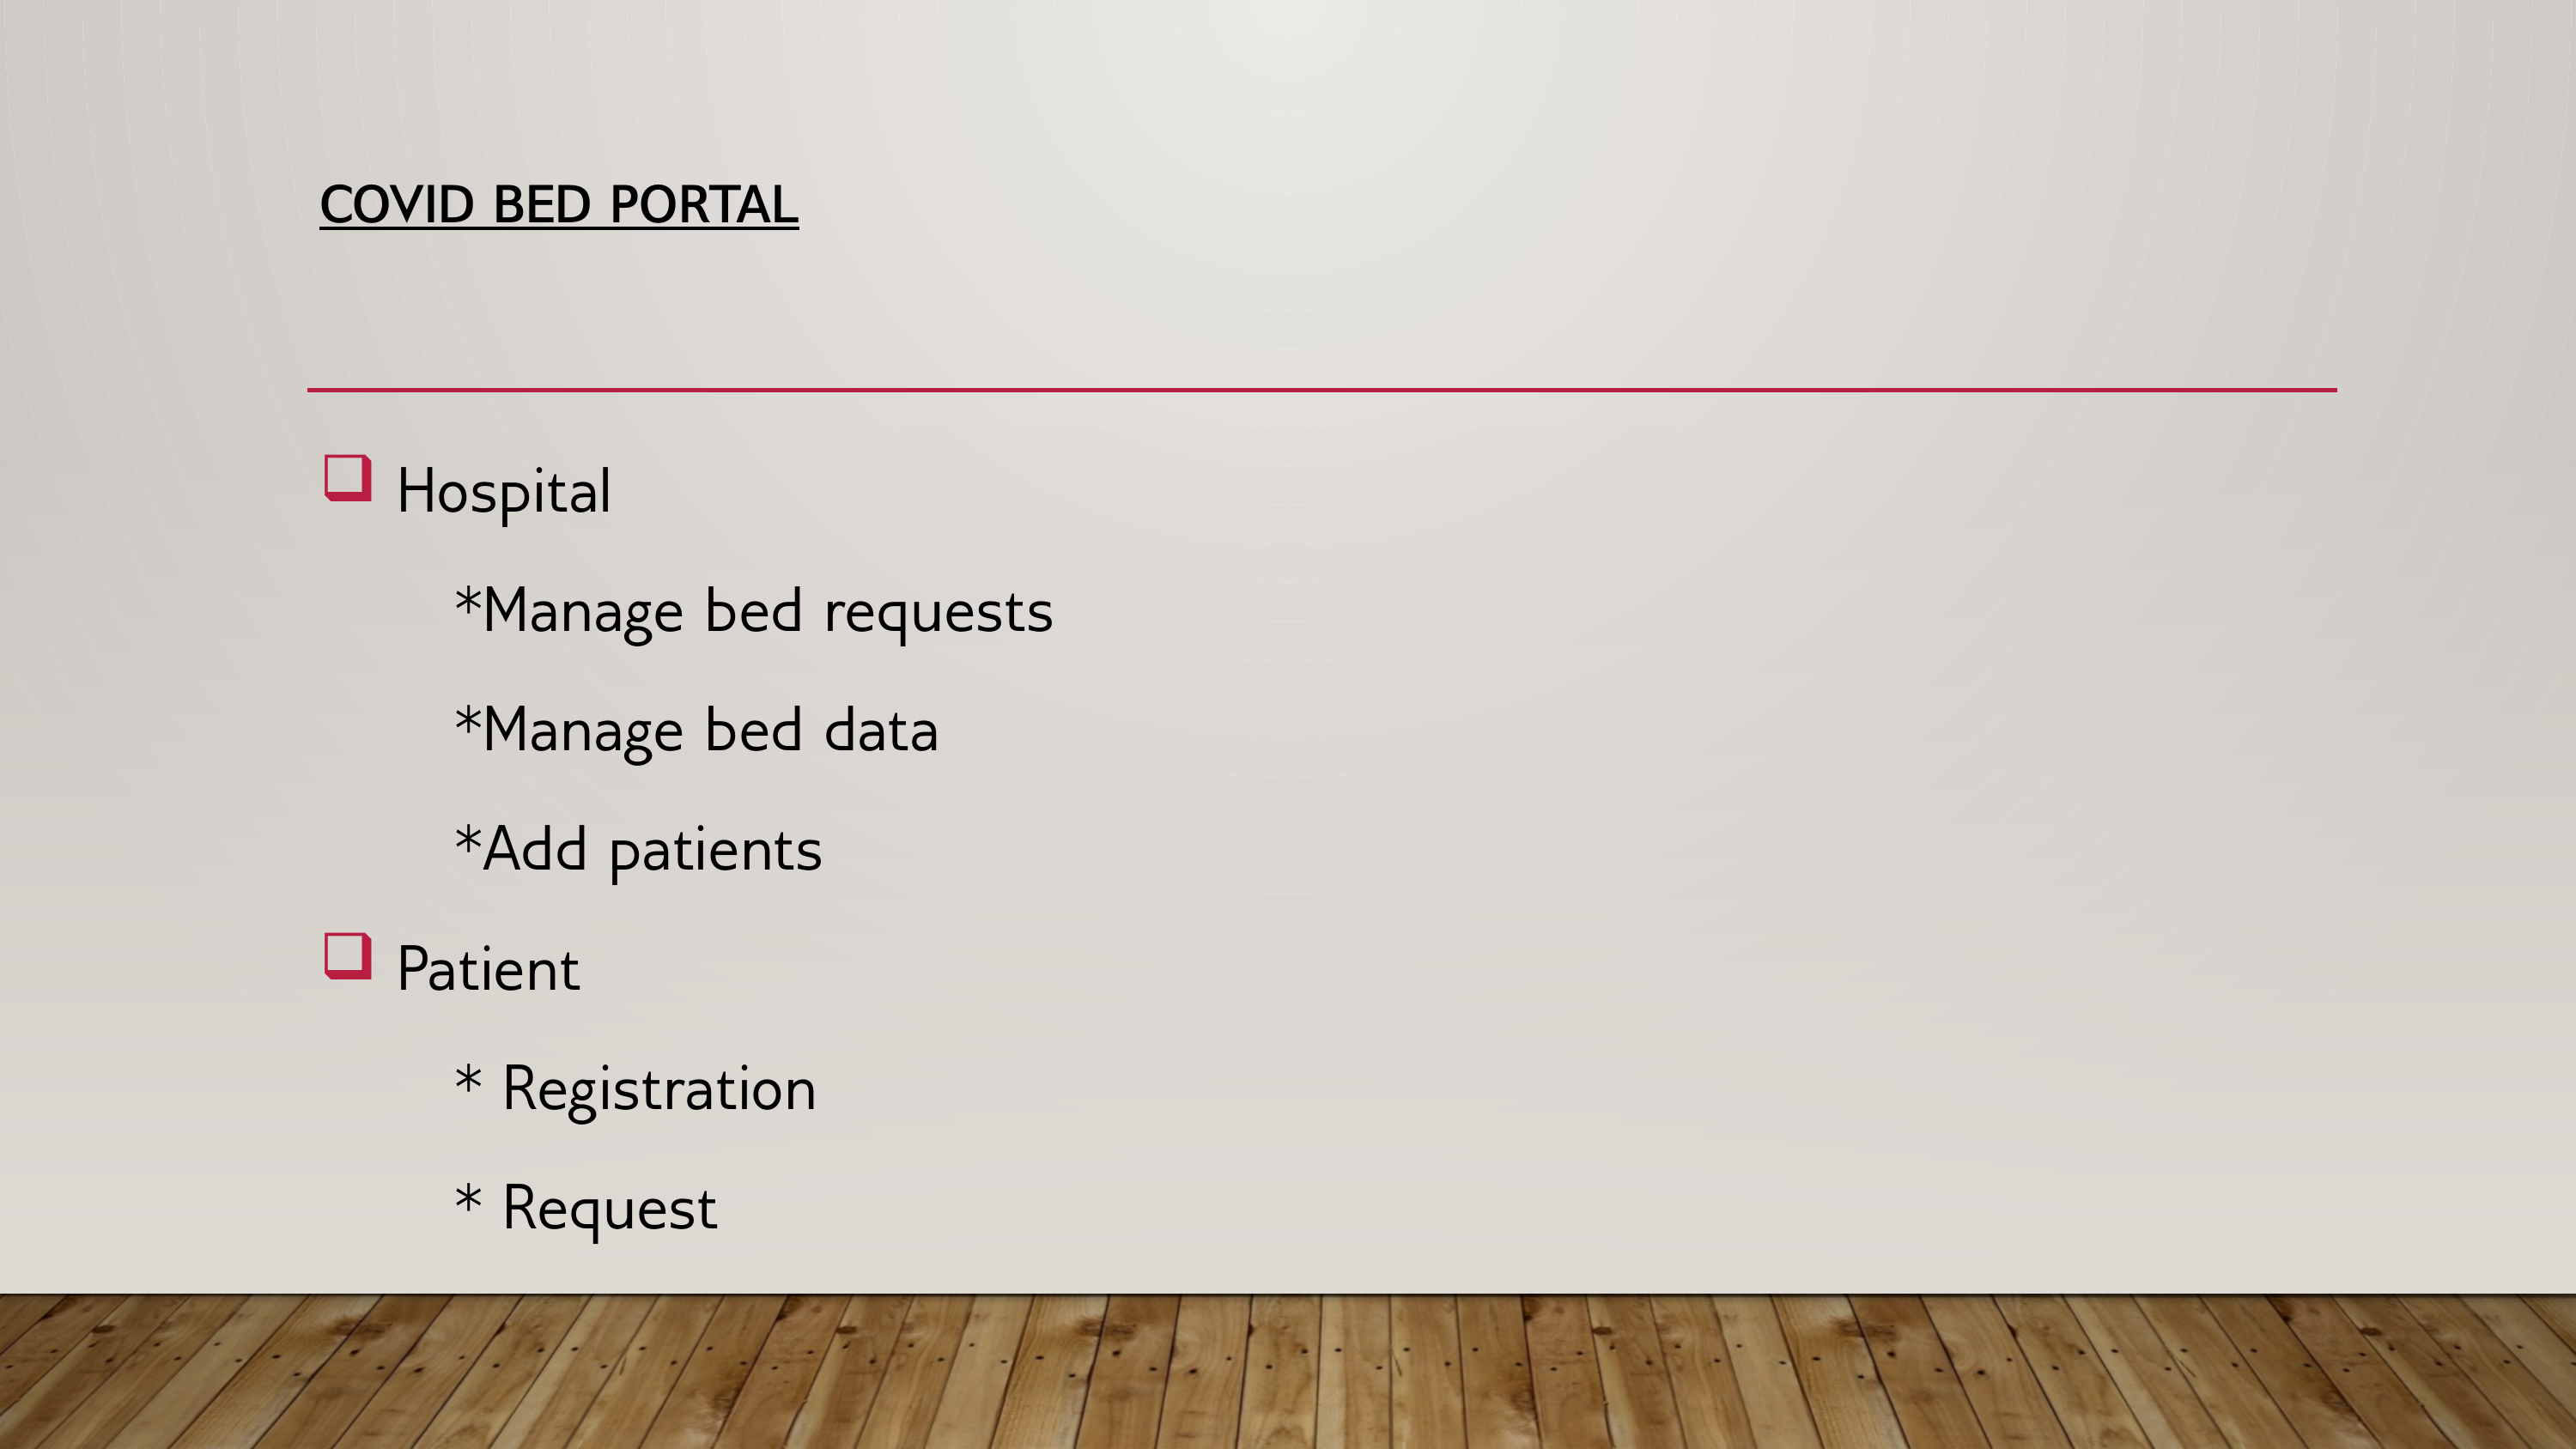

# COVID bed portal
 Hospital
       *Manage bed requests
       *Manage bed data
       *Add patients
 Patient
       * Registration
       * Request